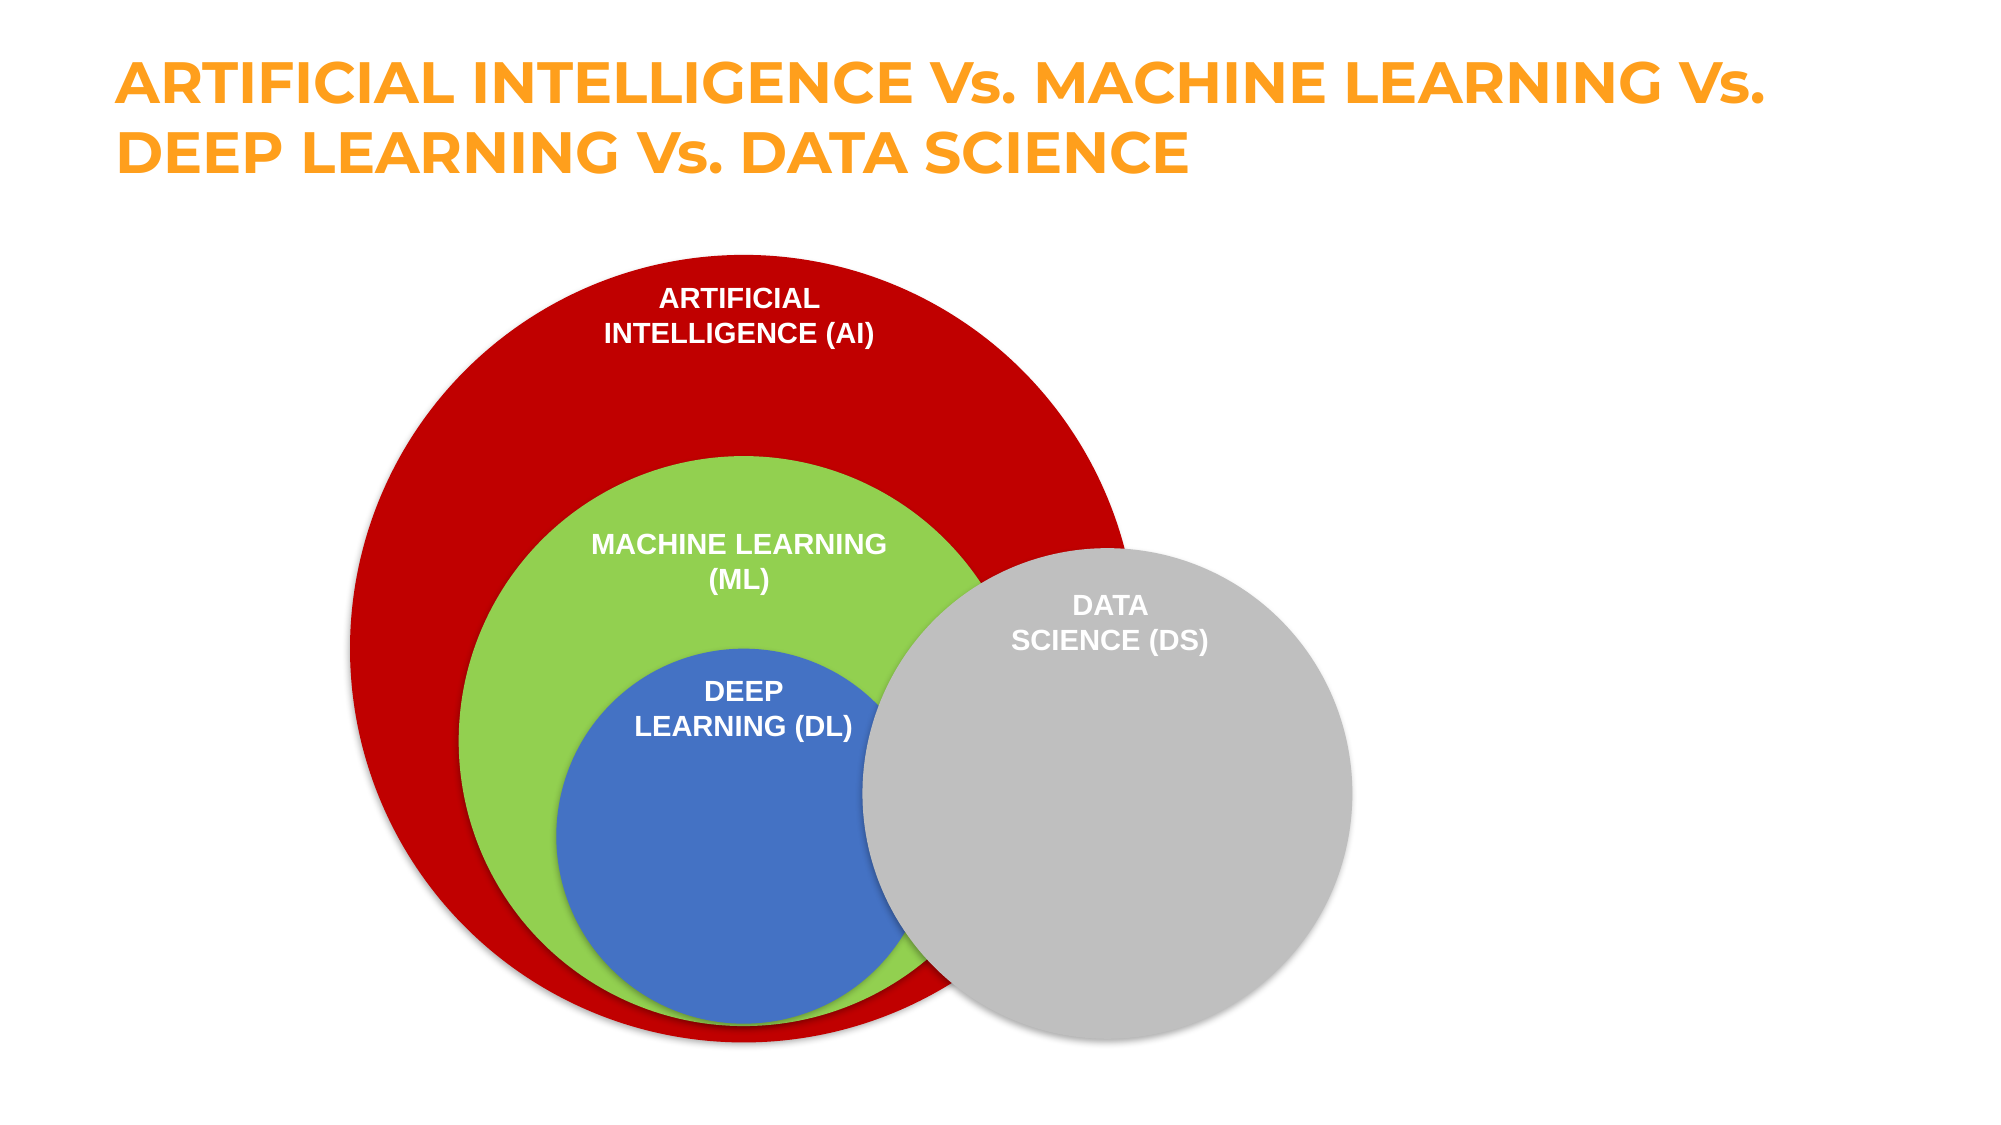

ARTIFICIAL INTELLIGENCE Vs. MACHINE LEARNING Vs. DEEP LEARNING Vs. DATA SCIENCE

ARTIFICIAL INTELLIGENCE (AI)

MACHINE LEARNING (ML)

DATA SCIENCE (DS)

DEEP LEARNING (DL)